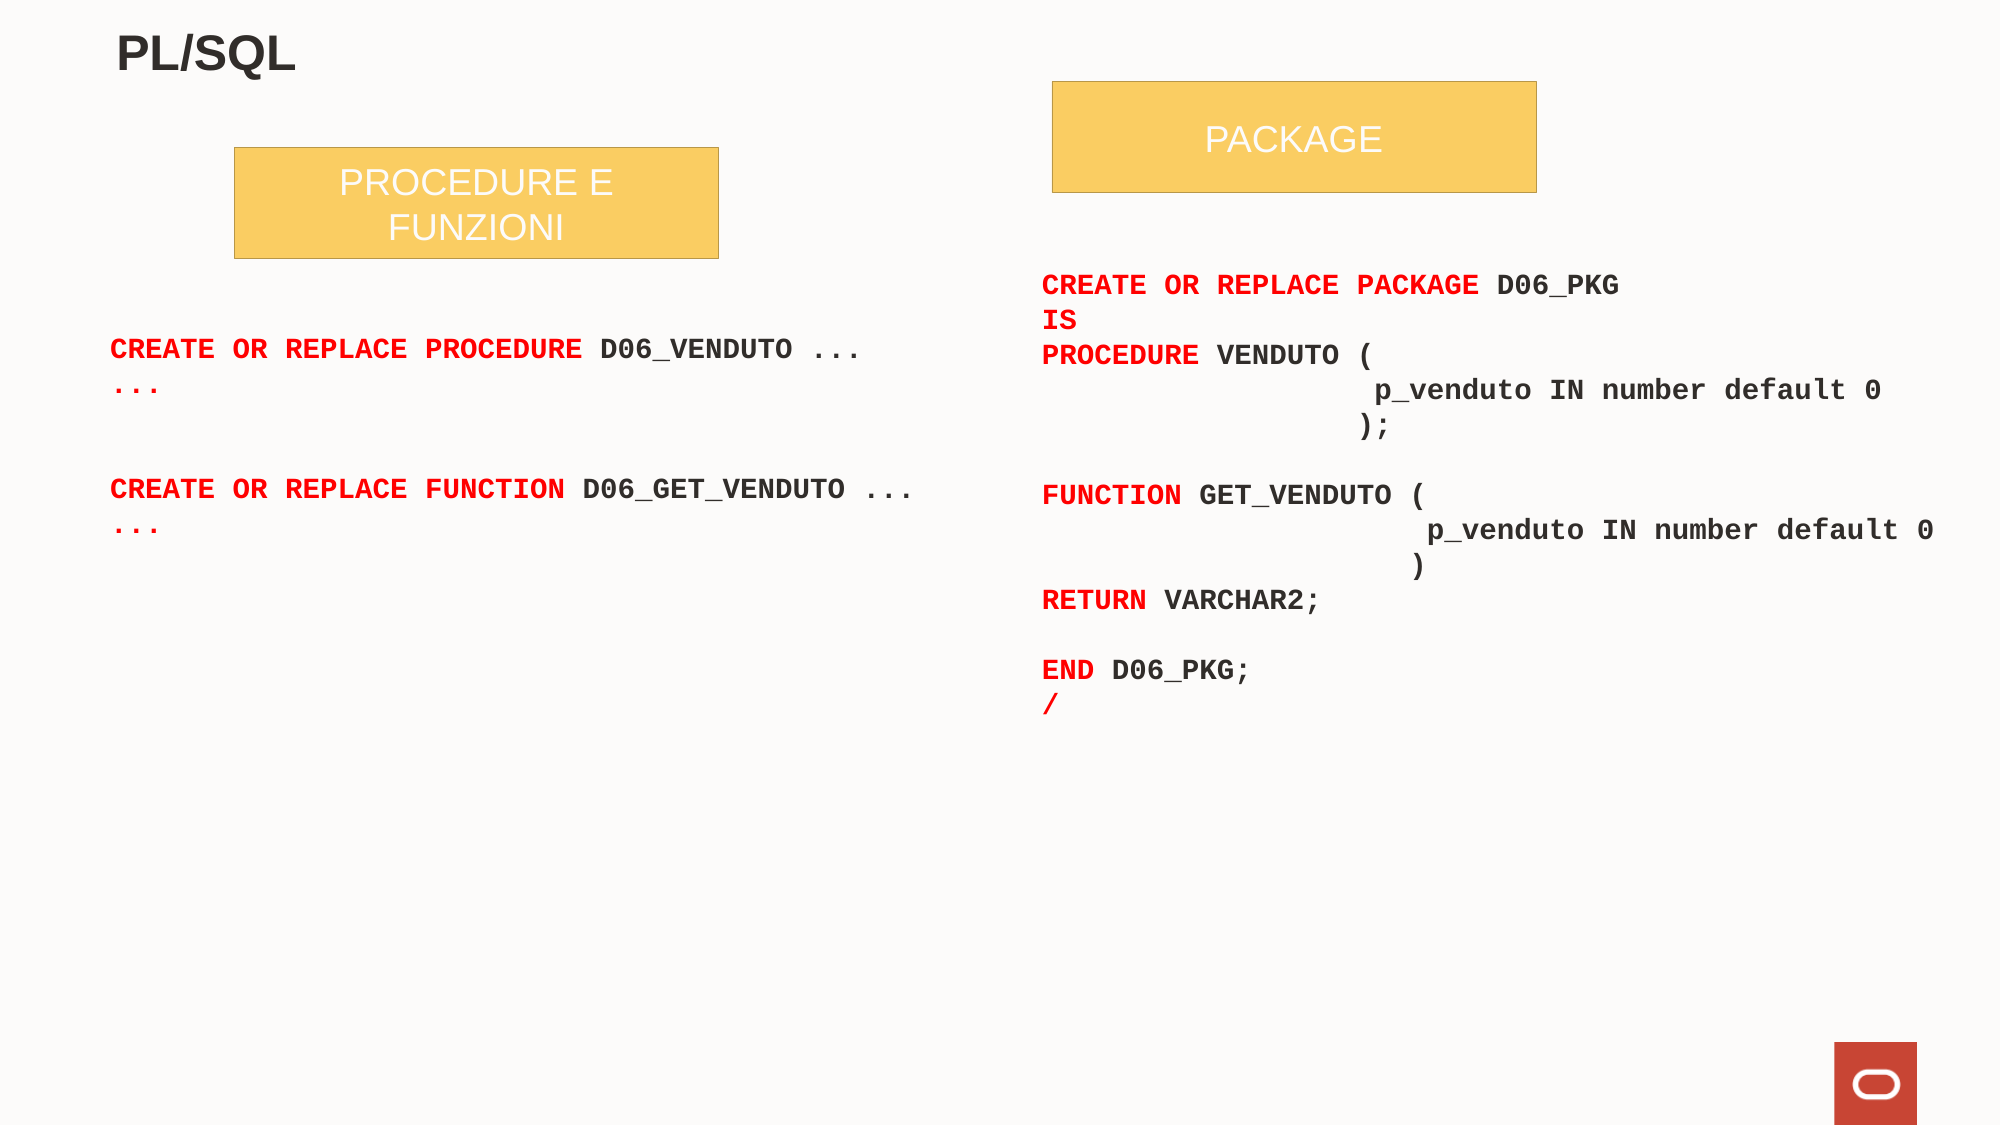

# PL/SQL
PACKAGE
PROCEDURE E FUNZIONI
CREATE OR REPLACE PACKAGE D06_PKG
IS
PROCEDURE VENDUTO (
                   p_venduto IN number default 0
                  );

FUNCTION GET_VENDUTO (
                      p_venduto IN number default 0
                     )
RETURN VARCHAR2;

END D06_PKG;
/
CREATE OR REPLACE PROCEDURE D06_VENDUTO ...
...

CREATE OR REPLACE FUNCTION D06_GET_VENDUTO ...
...